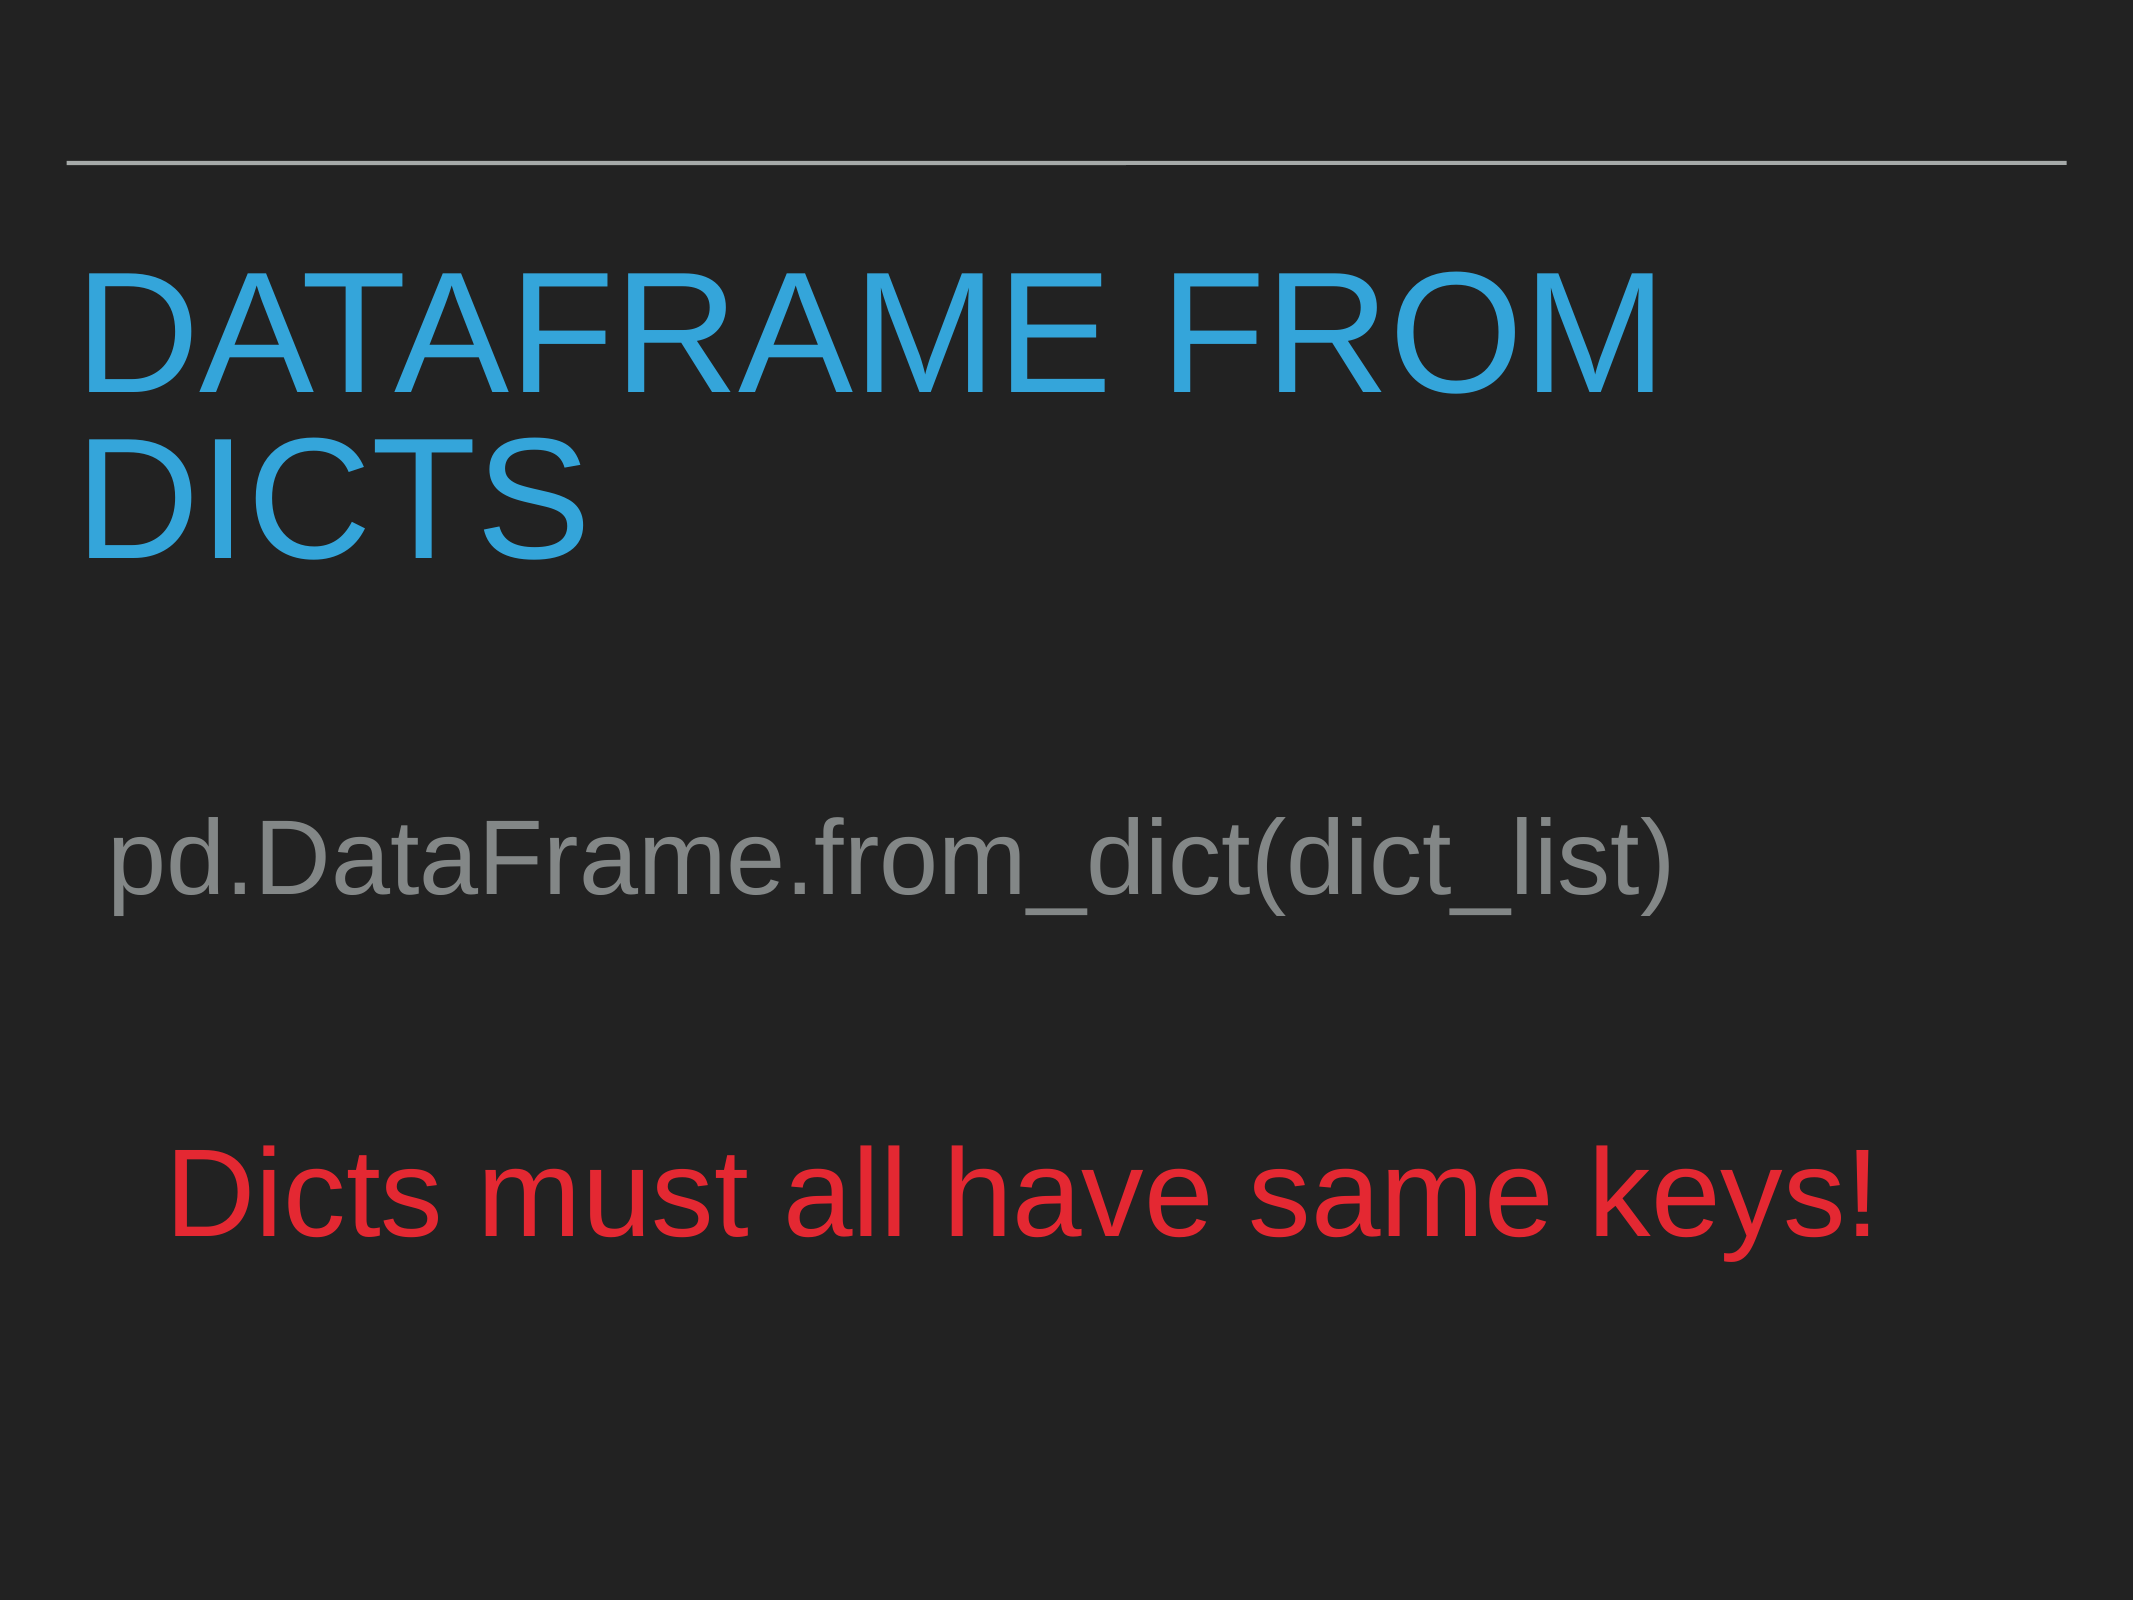

# Dataframe from dicts
pd.DataFrame.from_dict(dict_list)
Dicts must all have same keys!